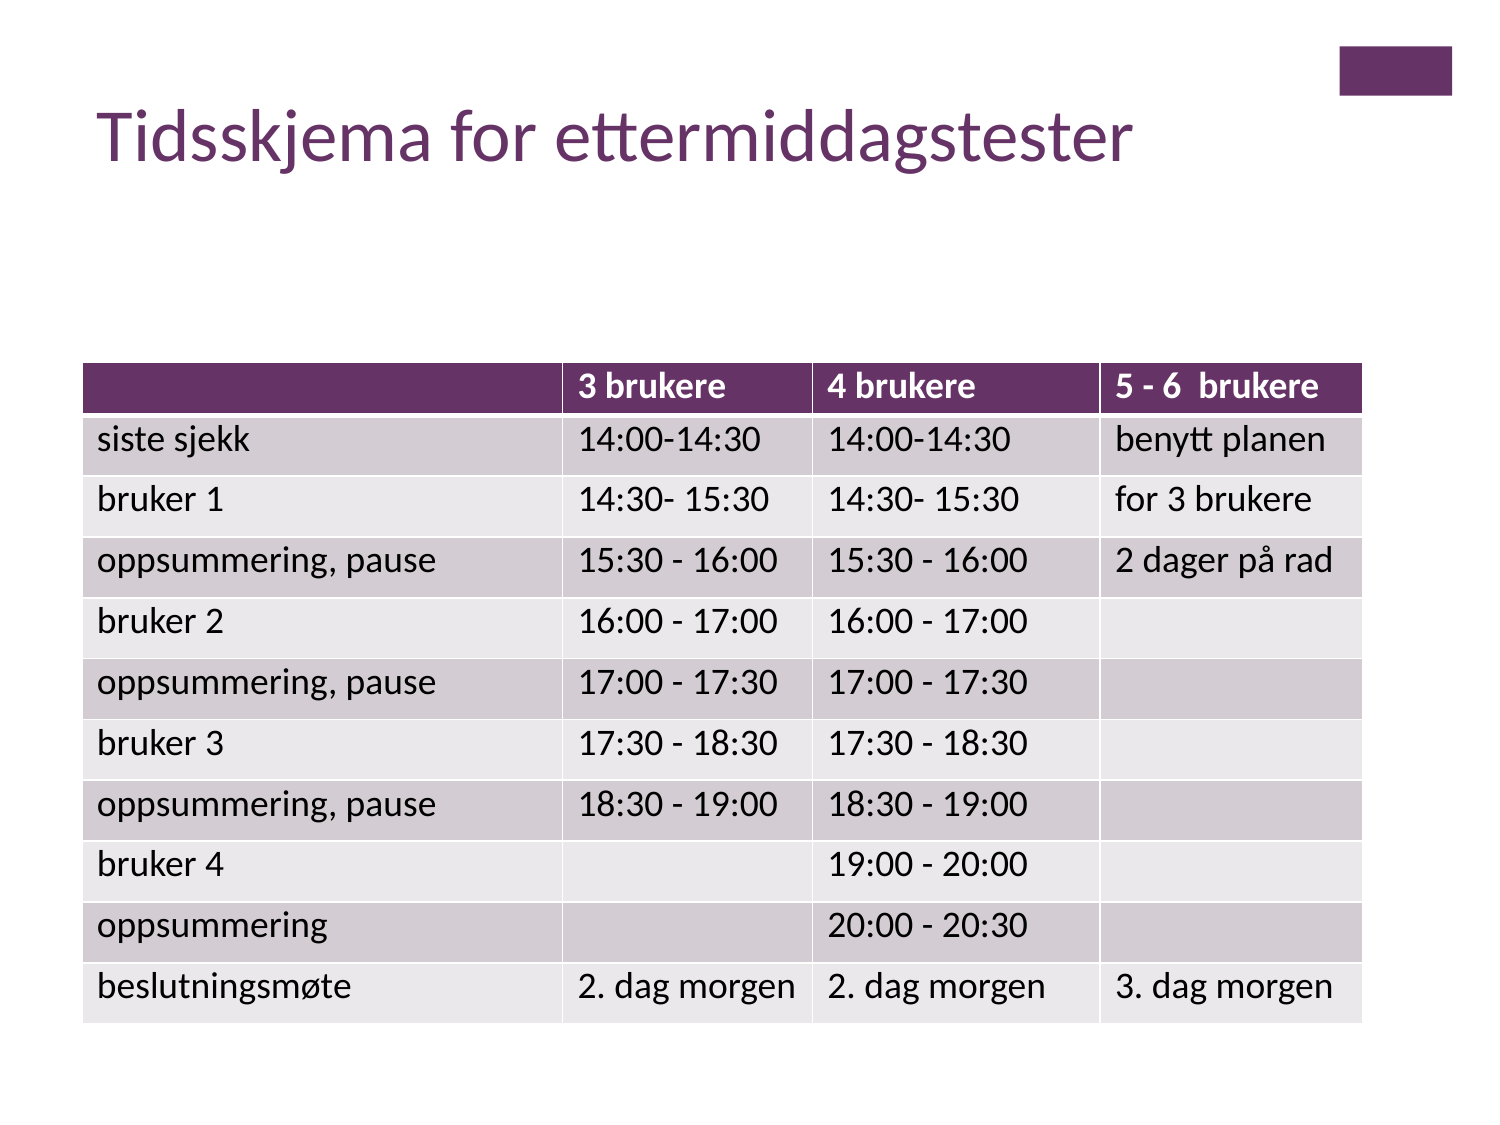

Tidsskjema for ettermiddagstester
|  | 3 brukere | 4 brukere | 5 - 6 brukere |
| --- | --- | --- | --- |
| siste sjekk | 14:00-14:30 | 14:00-14:30 | benytt planen |
| bruker 1 | 14:30- 15:30 | 14:30- 15:30 | for 3 brukere |
| oppsummering, pause | 15:30 - 16:00 | 15:30 - 16:00 | 2 dager på rad |
| bruker 2 | 16:00 - 17:00 | 16:00 - 17:00 |  |
| oppsummering, pause | 17:00 - 17:30 | 17:00 - 17:30 |  |
| bruker 3 | 17:30 - 18:30 | 17:30 - 18:30 |  |
| oppsummering, pause | 18:30 - 19:00 | 18:30 - 19:00 |  |
| bruker 4 |  | 19:00 - 20:00 |  |
| oppsummering |  | 20:00 - 20:30 |  |
| beslutningsmøte | 2. dag morgen | 2. dag morgen | 3. dag morgen |